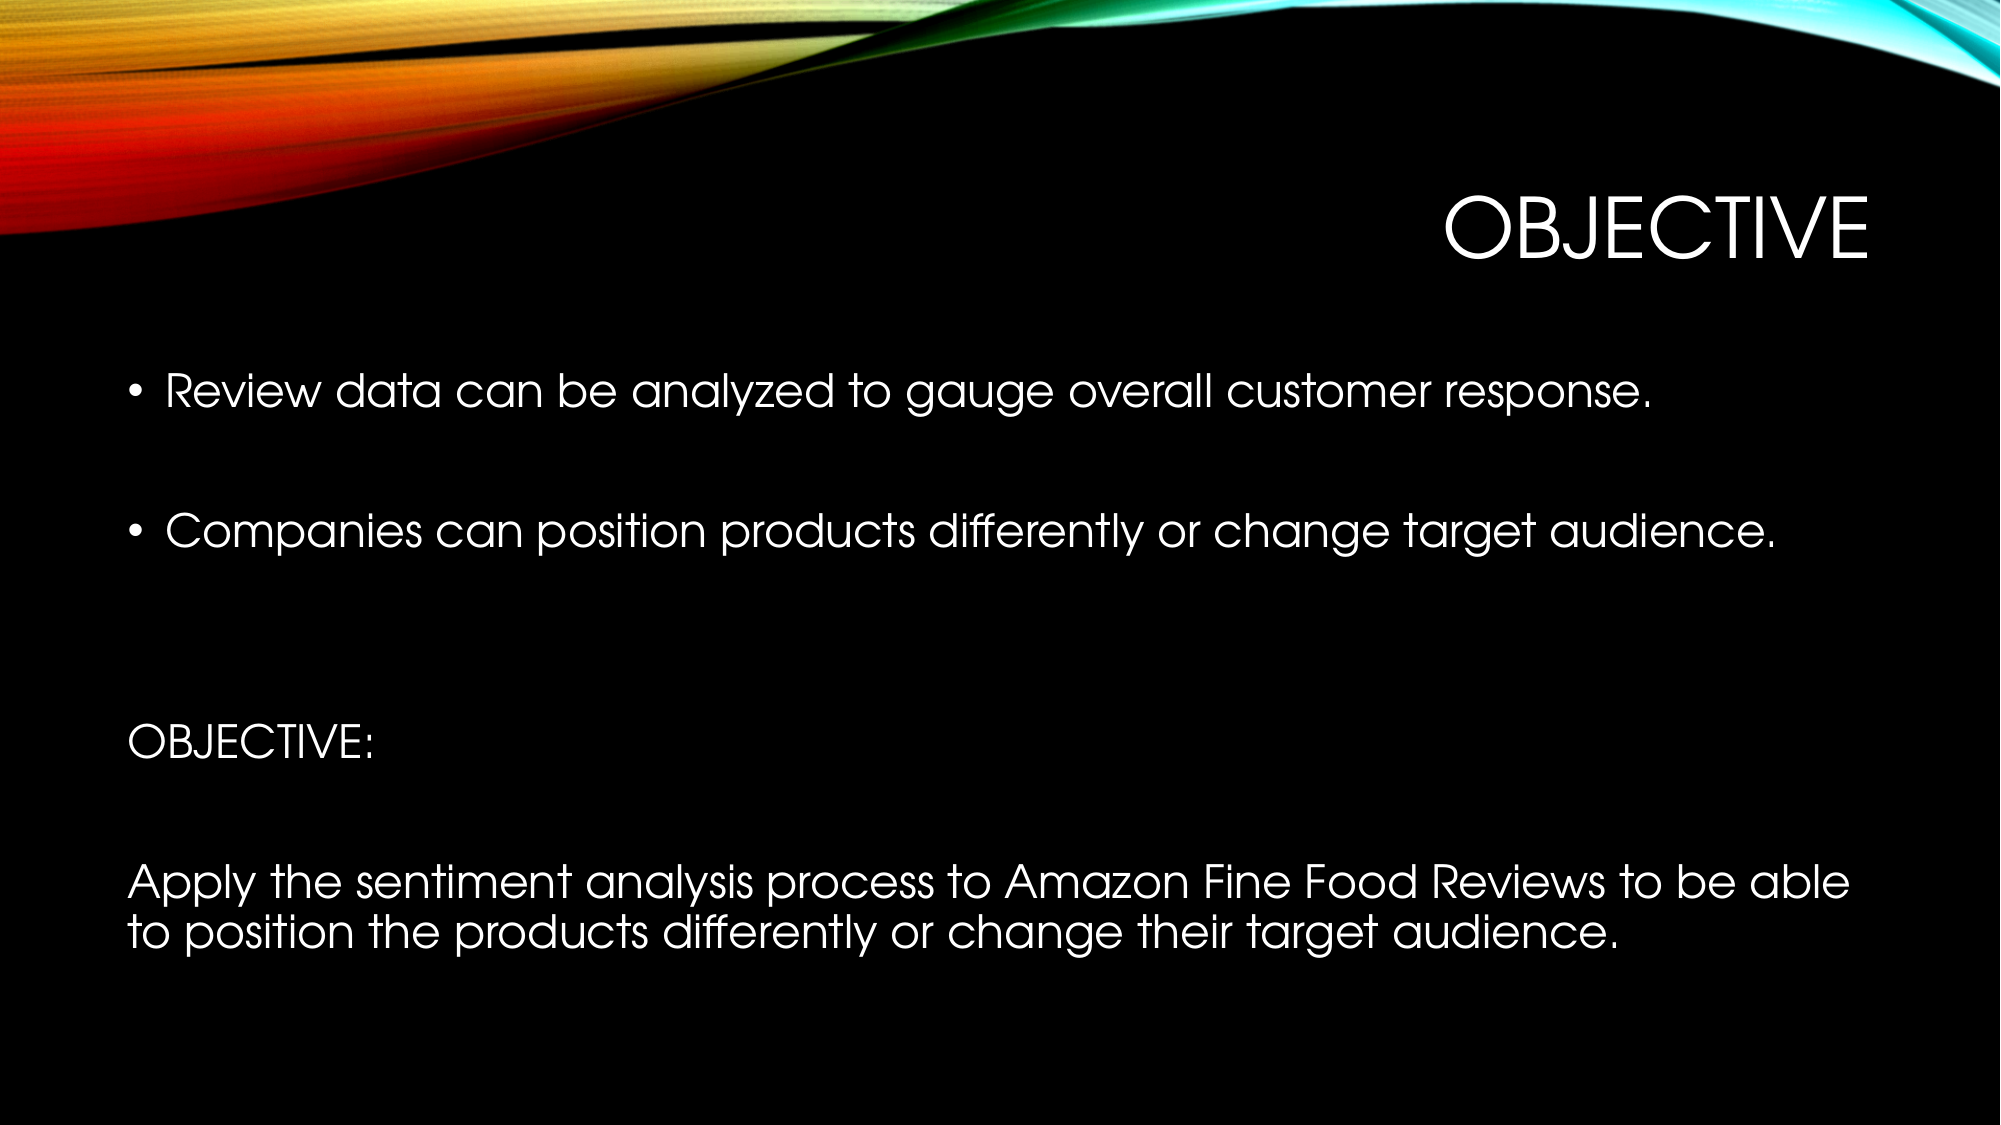

# objective
Review data can be analyzed to gauge overall customer response.

Companies can position products differently or change target audience.

OBJECTIVE:

Apply the sentiment analysis process to Amazon Fine Food Reviews to be able to position the products differently or change their target audience.